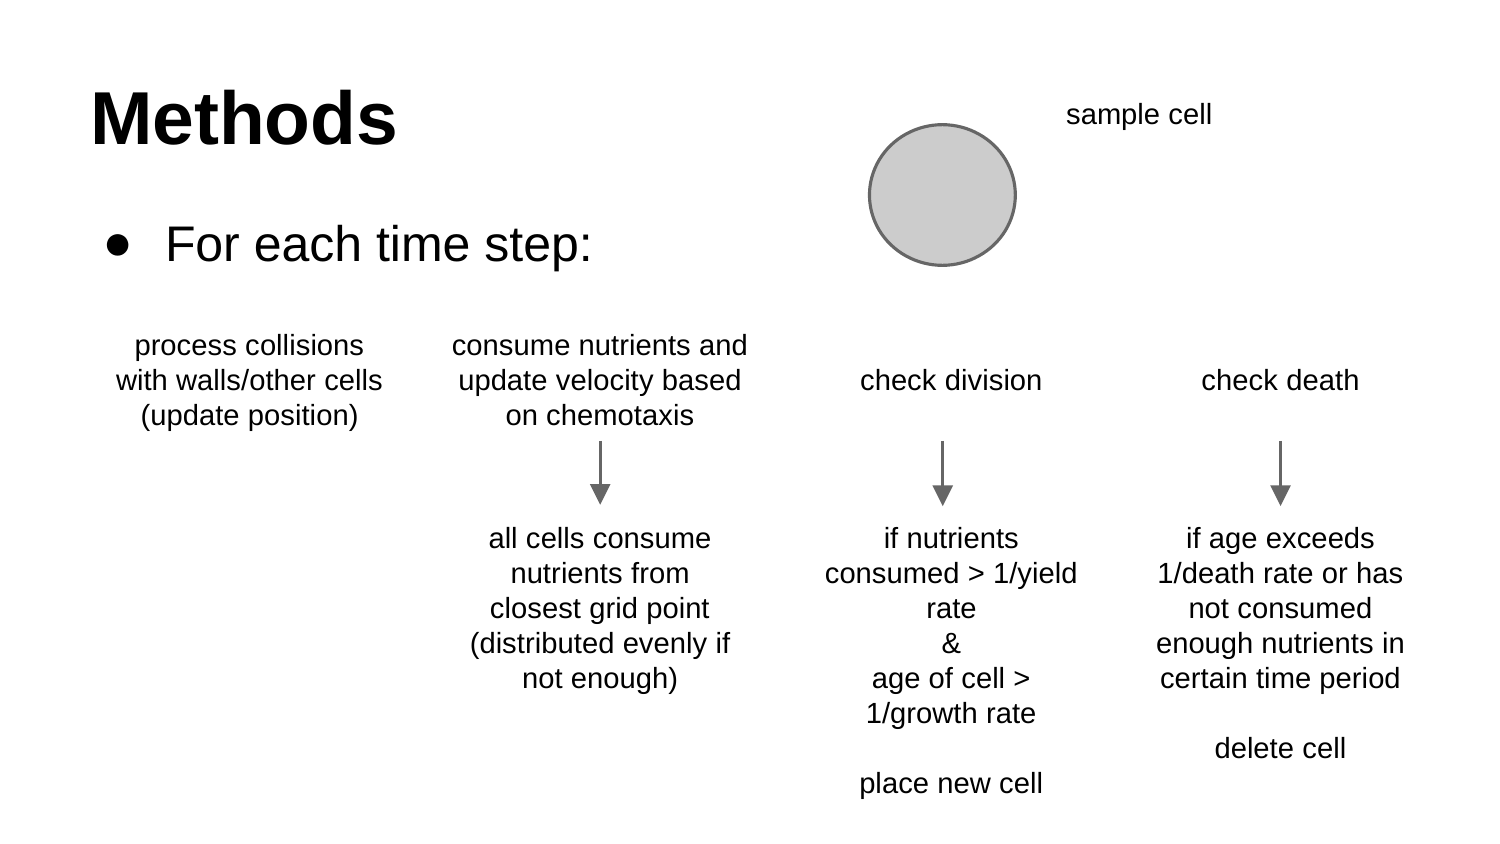

# Methods
sample cell

For each time step:

process collisions with walls/other cells (update position)
consume nutrients and update velocity based on chemotaxis
check division
check death
all cells consume nutrients from closest grid point (distributed evenly if not enough)
if nutrients consumed > 1/yield rate
&
age of cell > 1/growth rate

place new cell
if age exceeds 1/death rate or has not consumed enough nutrients in certain time period

delete cell